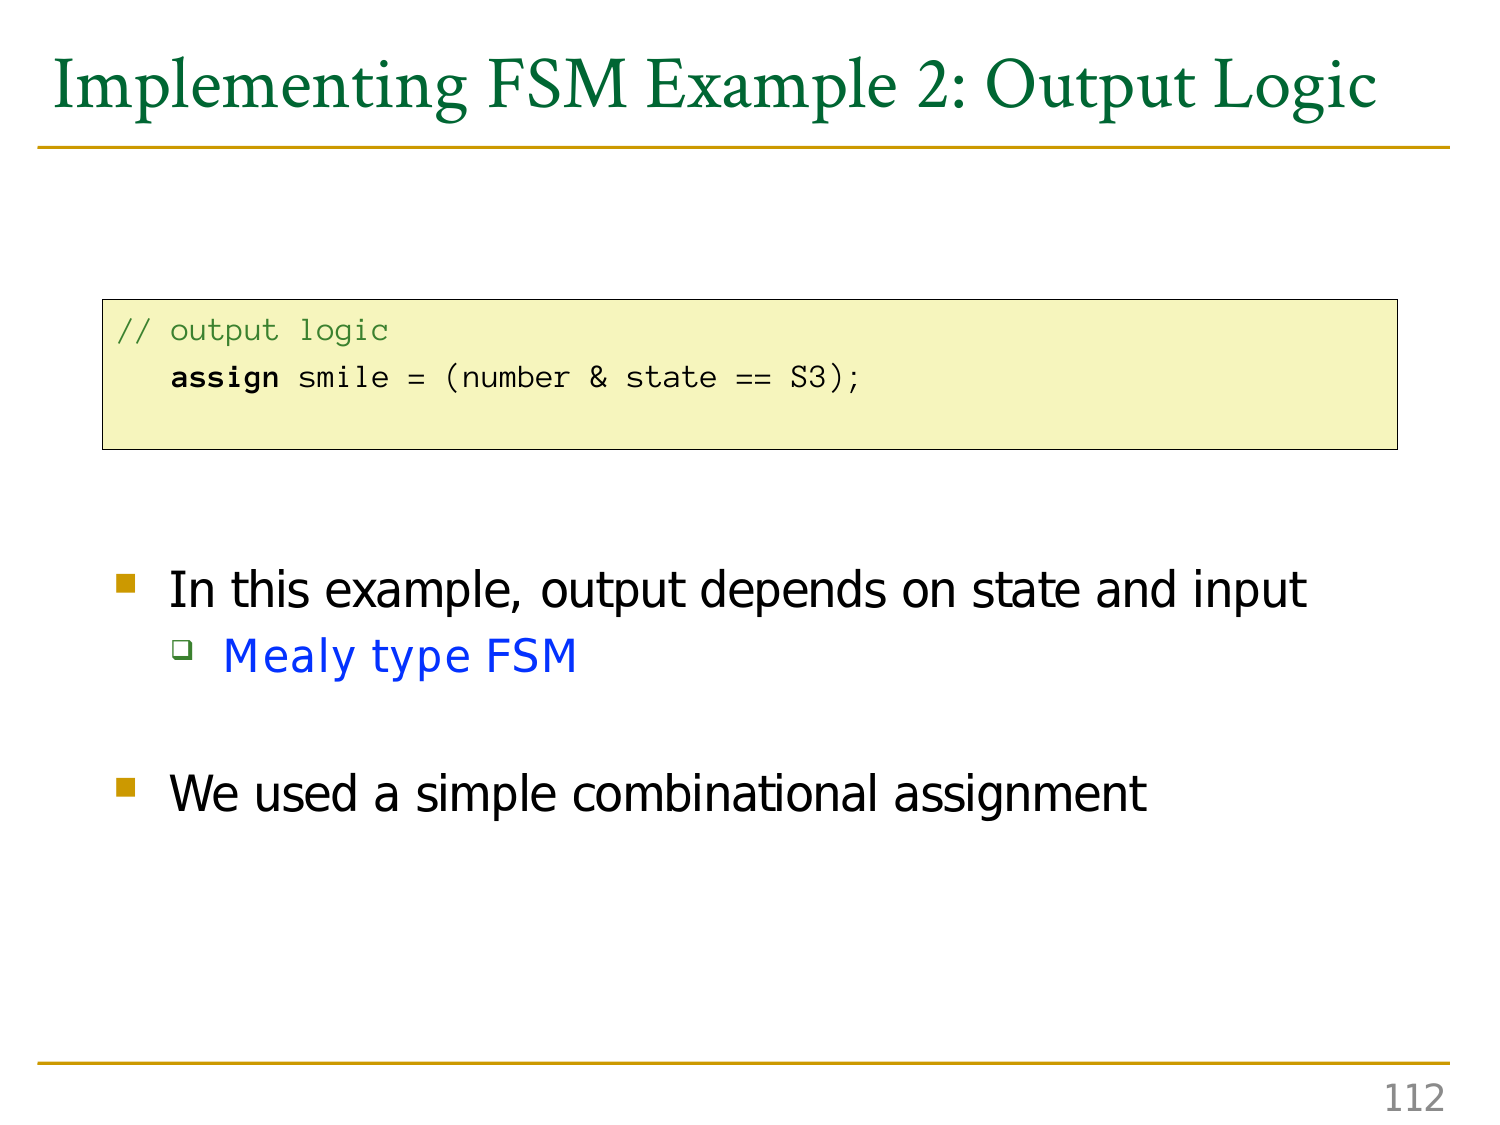

# Implementing FSM Example 2: Output Logic
// output logic
   assign smile = (number & state == S3);
In this example, output depends on state and input
Mealy type FSM

We used a simple combinational assignment
112